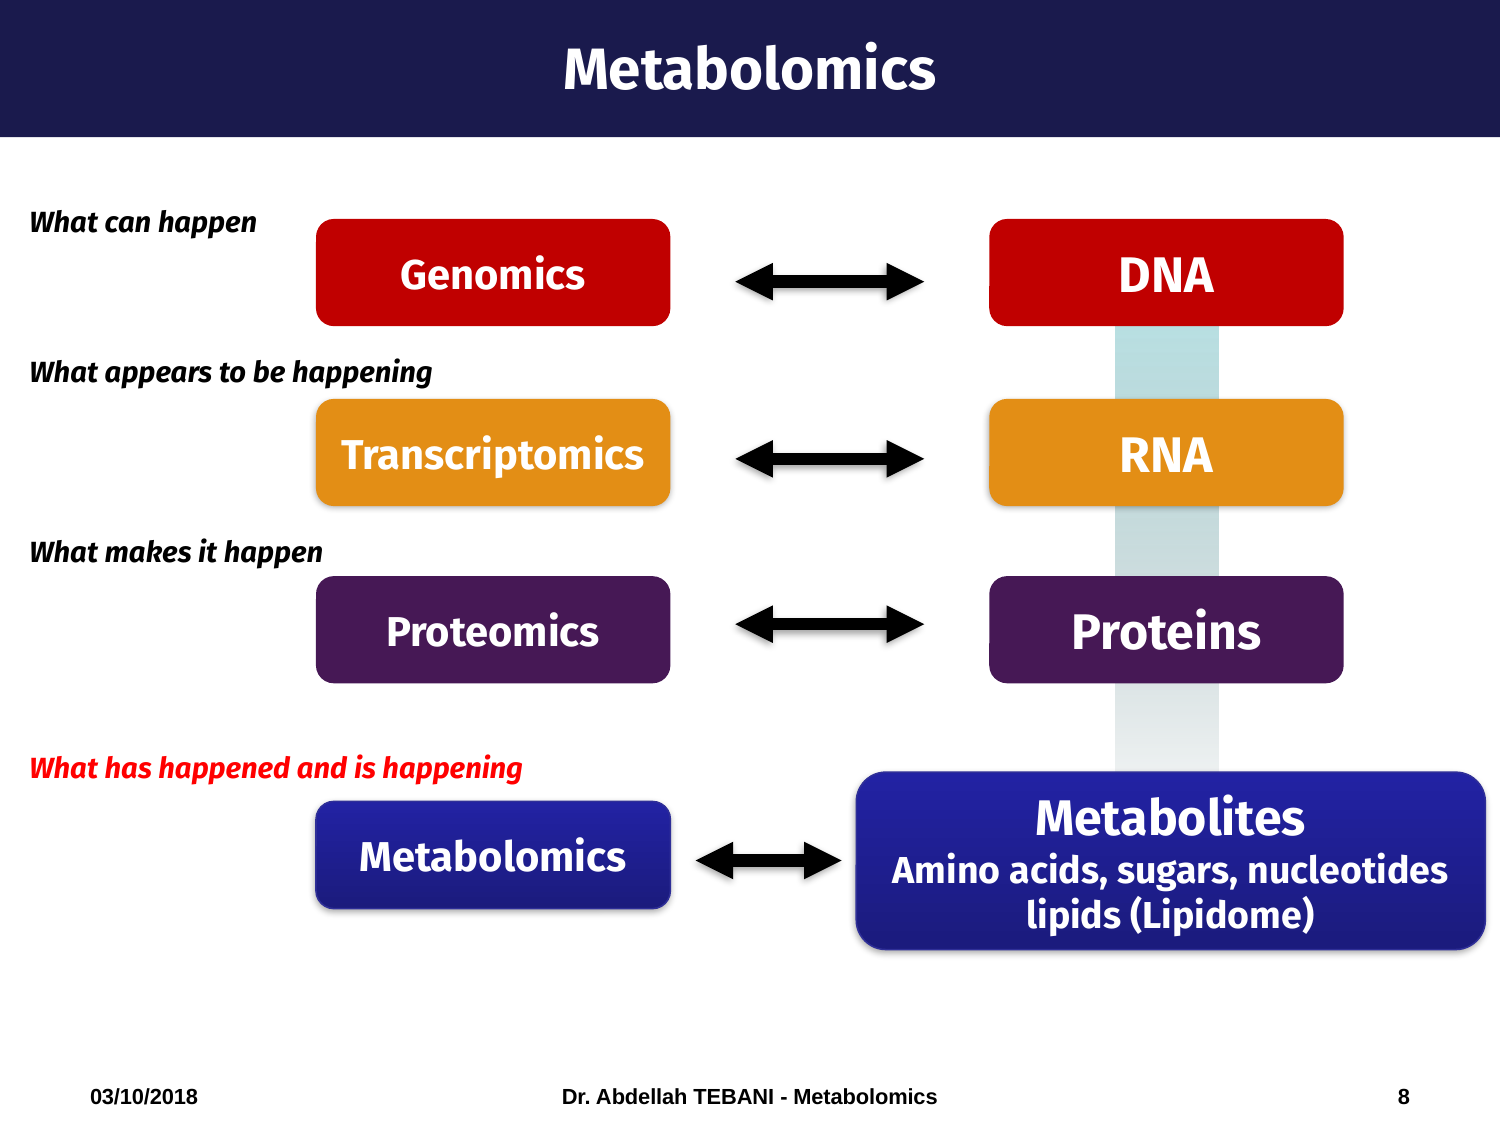

Metabolomics
What can happen
Genomics
DNA

Transcriptomics
RNA
Proteomics
Proteins
Metabolites
Amino acids, sugars, nucleotides lipids (Lipidome)
Metabolomics
What appears to be happening
What makes it happen
What has happened and is happening
03/10/2018
Dr. Abdellah TEBANI - Metabolomics
8